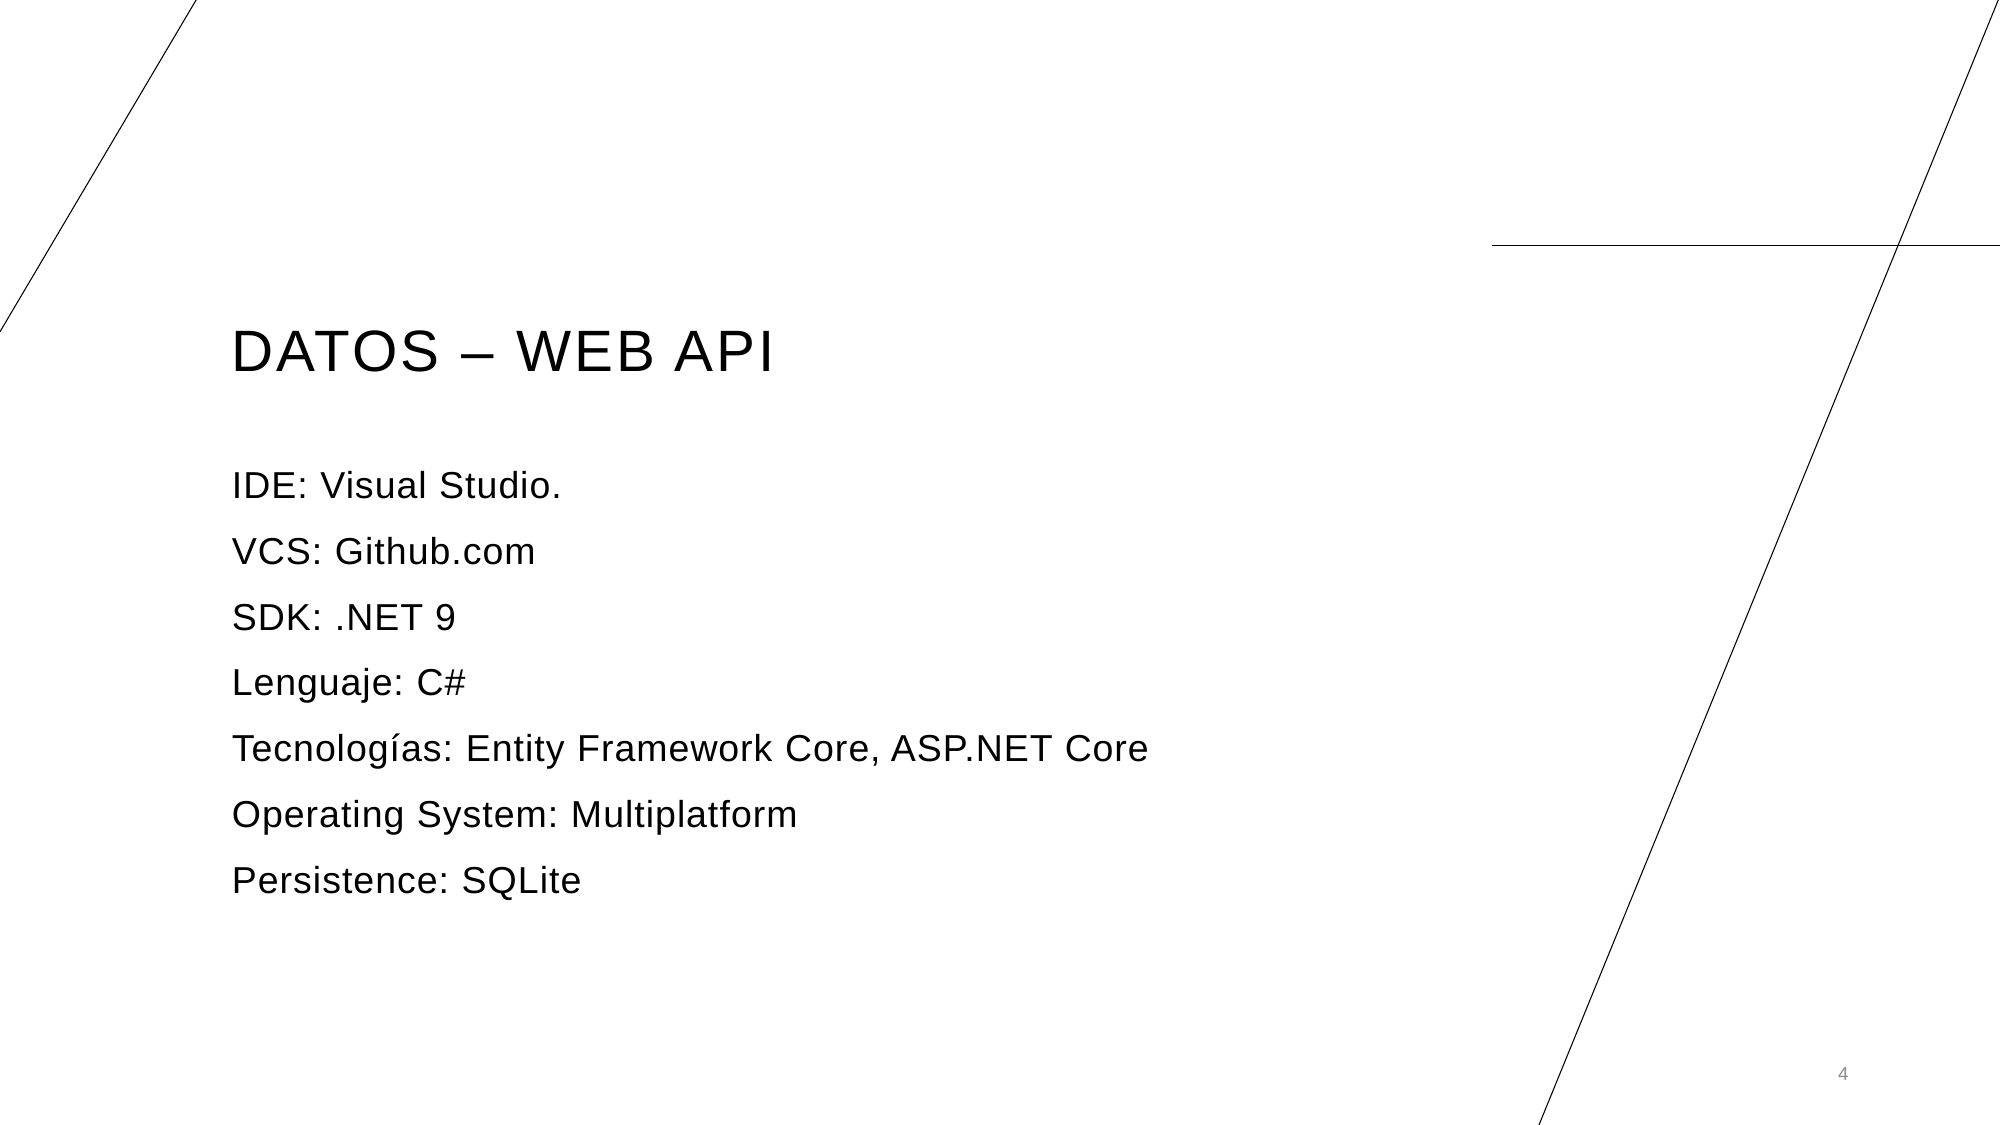

# DATOS – WEB API
IDE: Visual Studio.
VCS: Github.com
SDK: .NET 9
Lenguaje: C#
Tecnologías: Entity Framework Core, ASP.NET Core
Operating System: Multiplatform
Persistence: SQLite
4